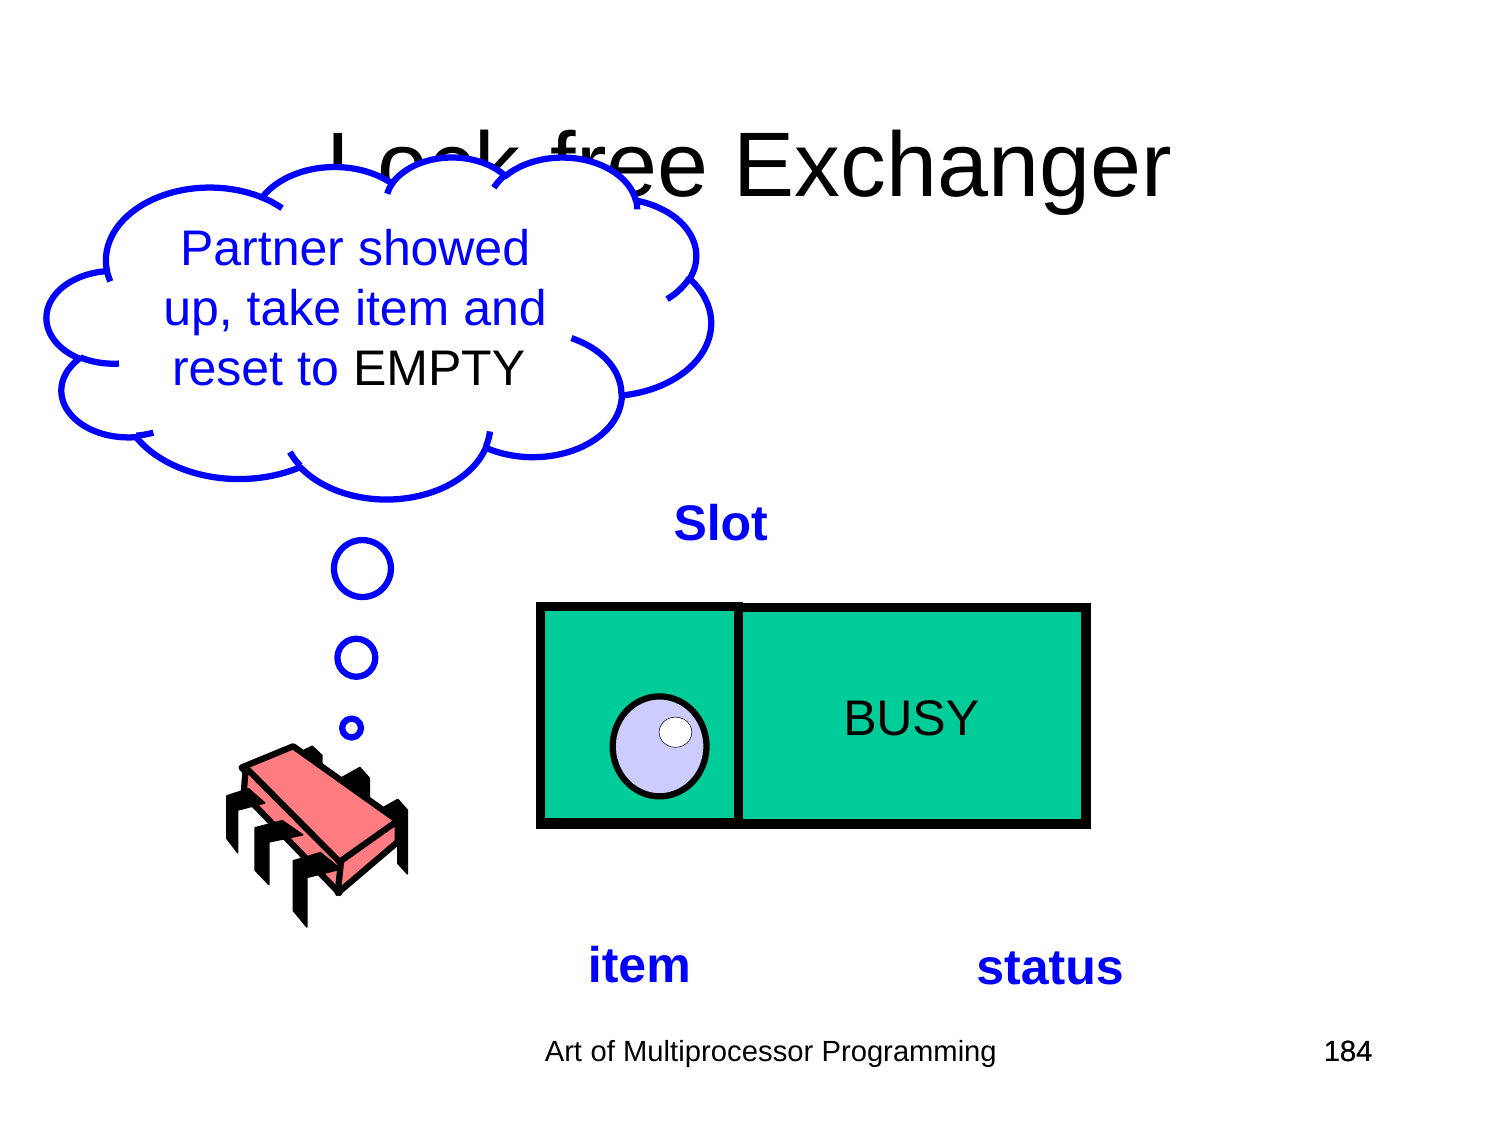

Lock-free Exchanger
Partner showed up, take item and reset to EMPTY
Slot

BUSY

EMPTY

item
status
Art of Multiprocessor Programming
184
184